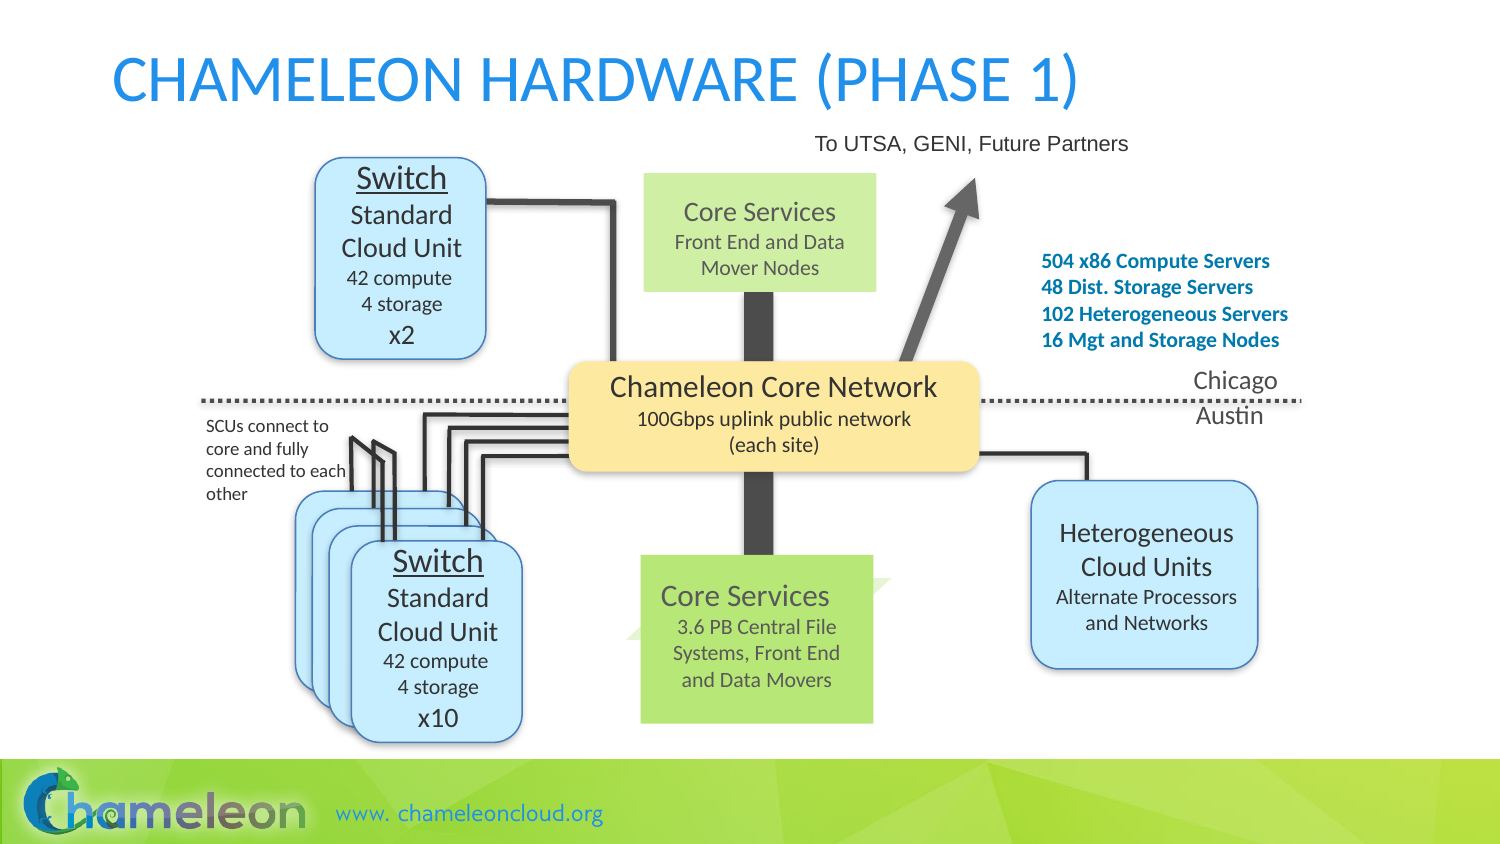

# Chameleon Hardware (Phase 1)
To UTSA, GENI, Future Partners
Switch
Standard Cloud Unit
42 compute
4 storage
x2

Core Services
Front End and Data Mover Nodes

504 x86 Compute Servers
48 Dist. Storage Servers
102 Heterogeneous Servers
16 Mgt and Storage Nodes

Chicago
Chameleon Core Network
100Gbps uplink public network
(each site)
Austin

SCUs connect to core and fully connected to each other

Heterogeneous Cloud Units
Alternate Processors and Networks
Switch
Standard Cloud Unit
42 compute
4 storage
x10

Core Services
3.6 PB Central File Systems, Front End and Data Movers